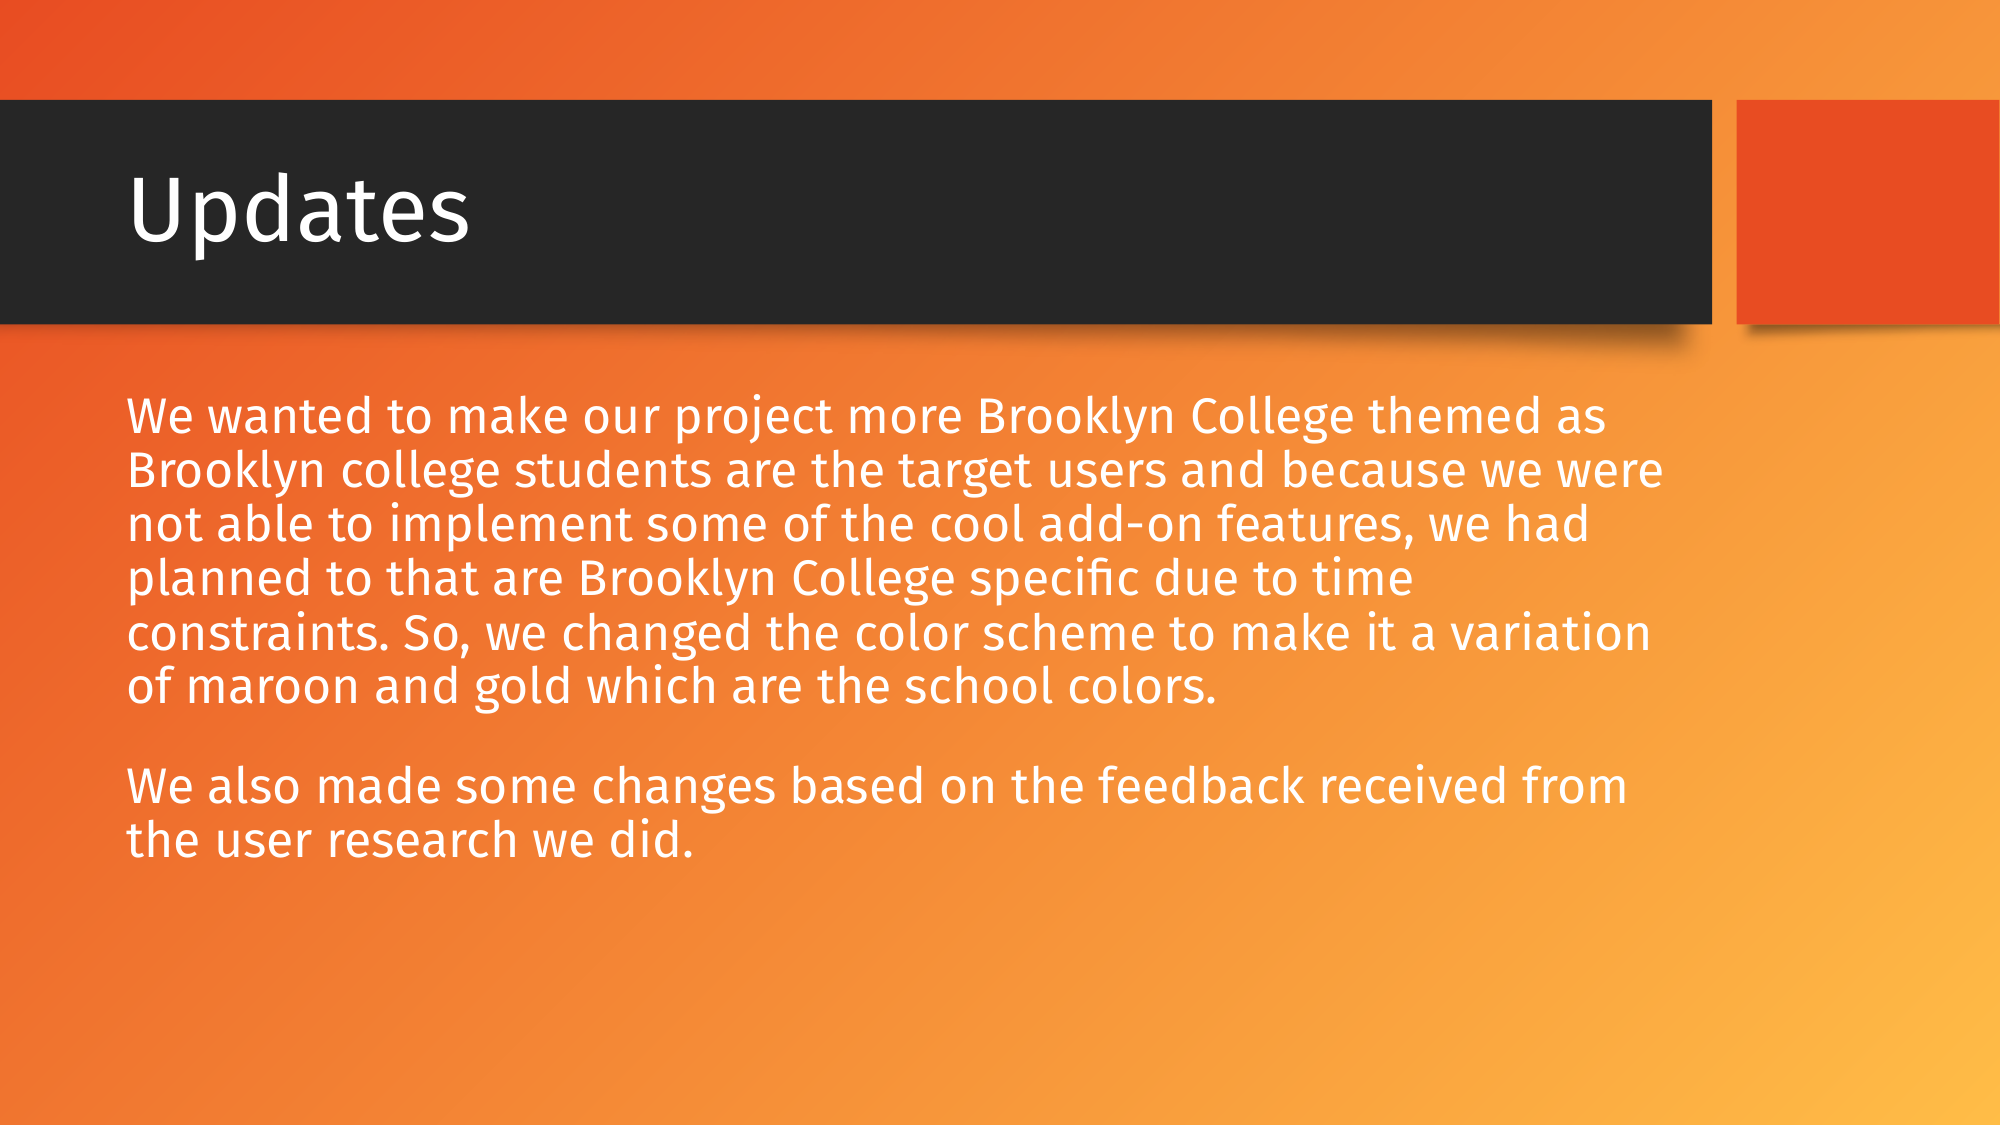

# Updates
We wanted to make our project more Brooklyn College themed as Brooklyn college students are the target users and because we were not able to implement some of the cool add-on features, we had planned to that are Brooklyn College specific due to time constraints. So, we changed the color scheme to make it a variation of maroon and gold which are the school colors.

We also made some changes based on the feedback received from the user research we did.